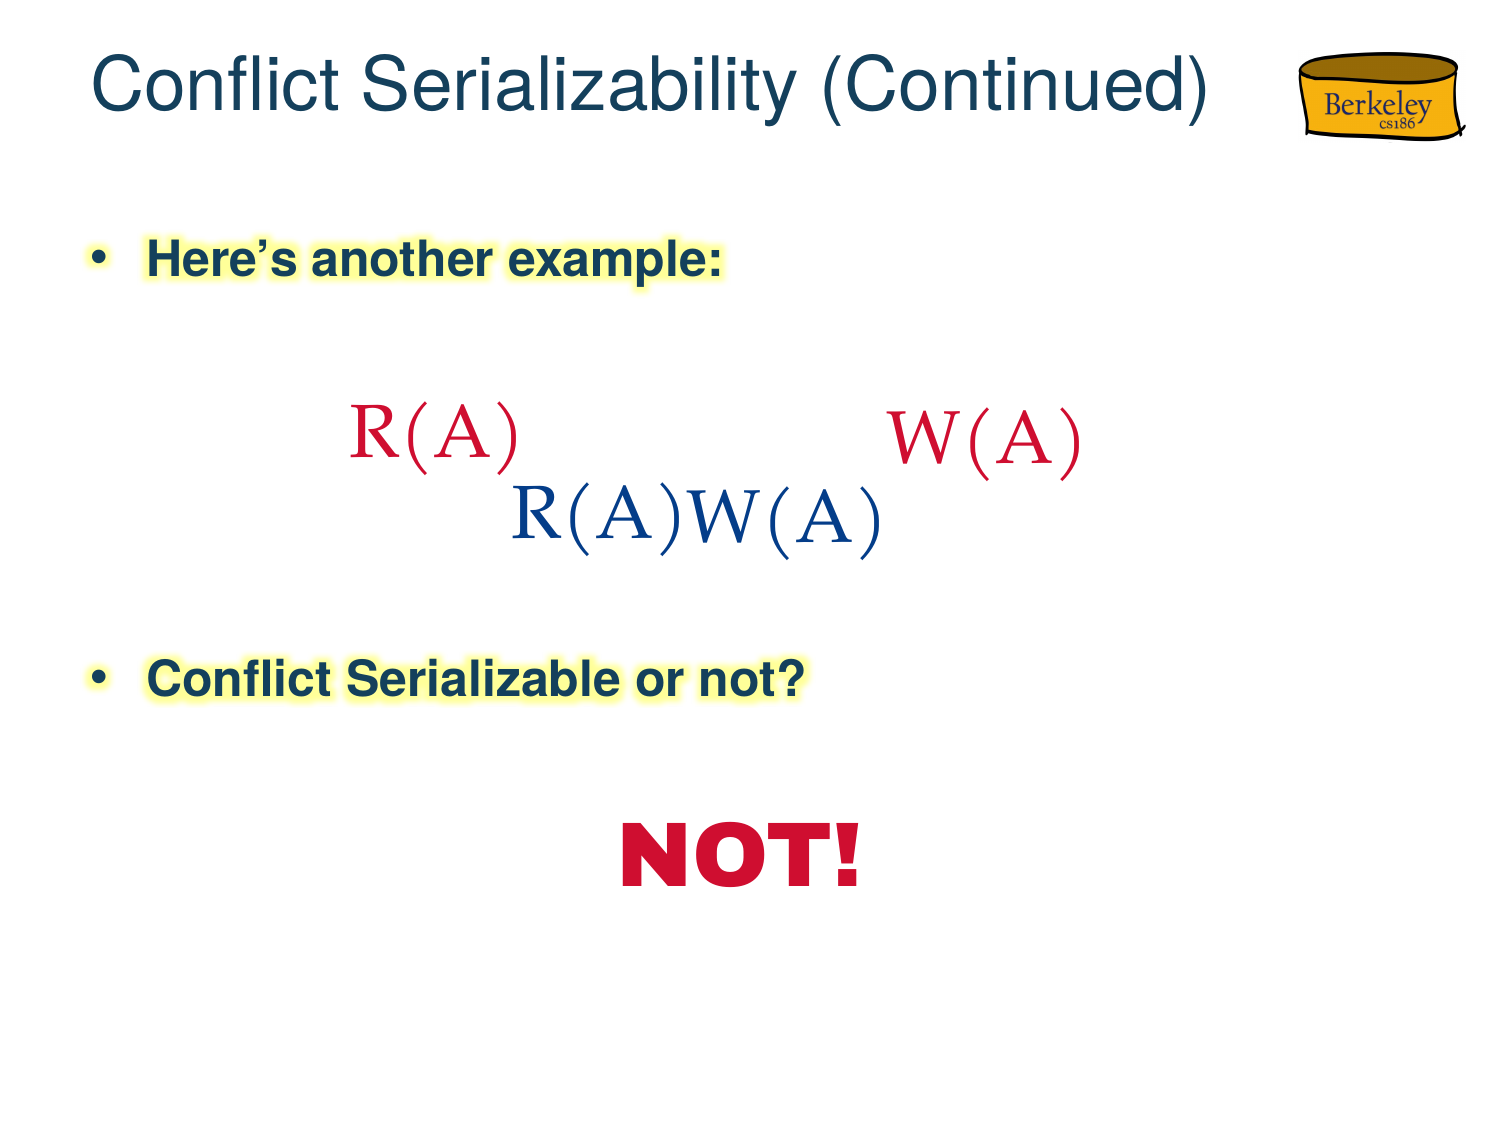

# Conflict Serializability (Continued)
Here’s another example:

Conflict Serializable or not?
R(A)
W(A)
R(A)
W(A)
NOT!